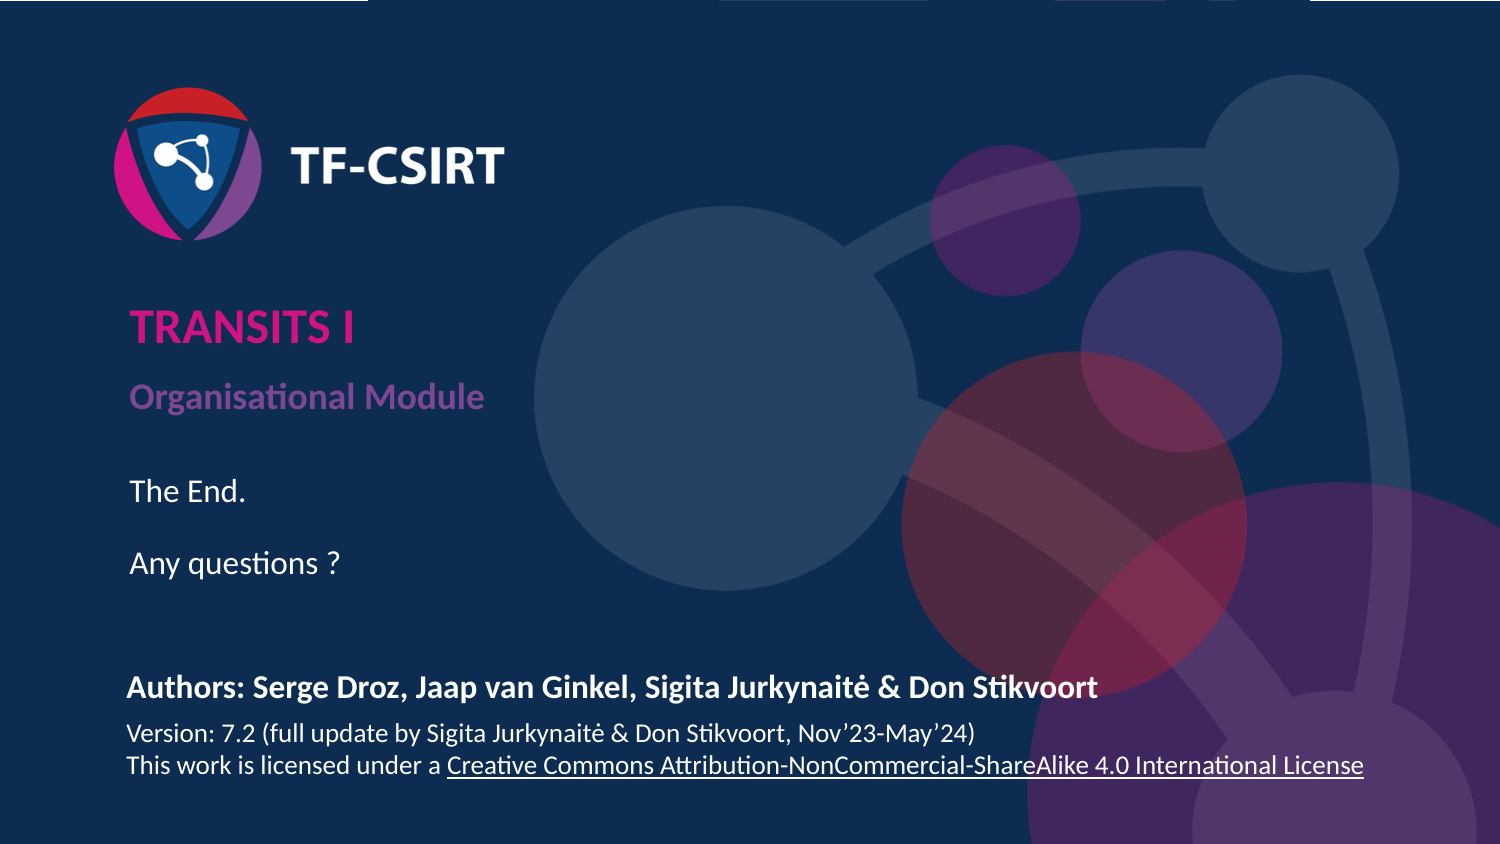

TRANSITS I

Organisational Module

The End.
Any questions ?